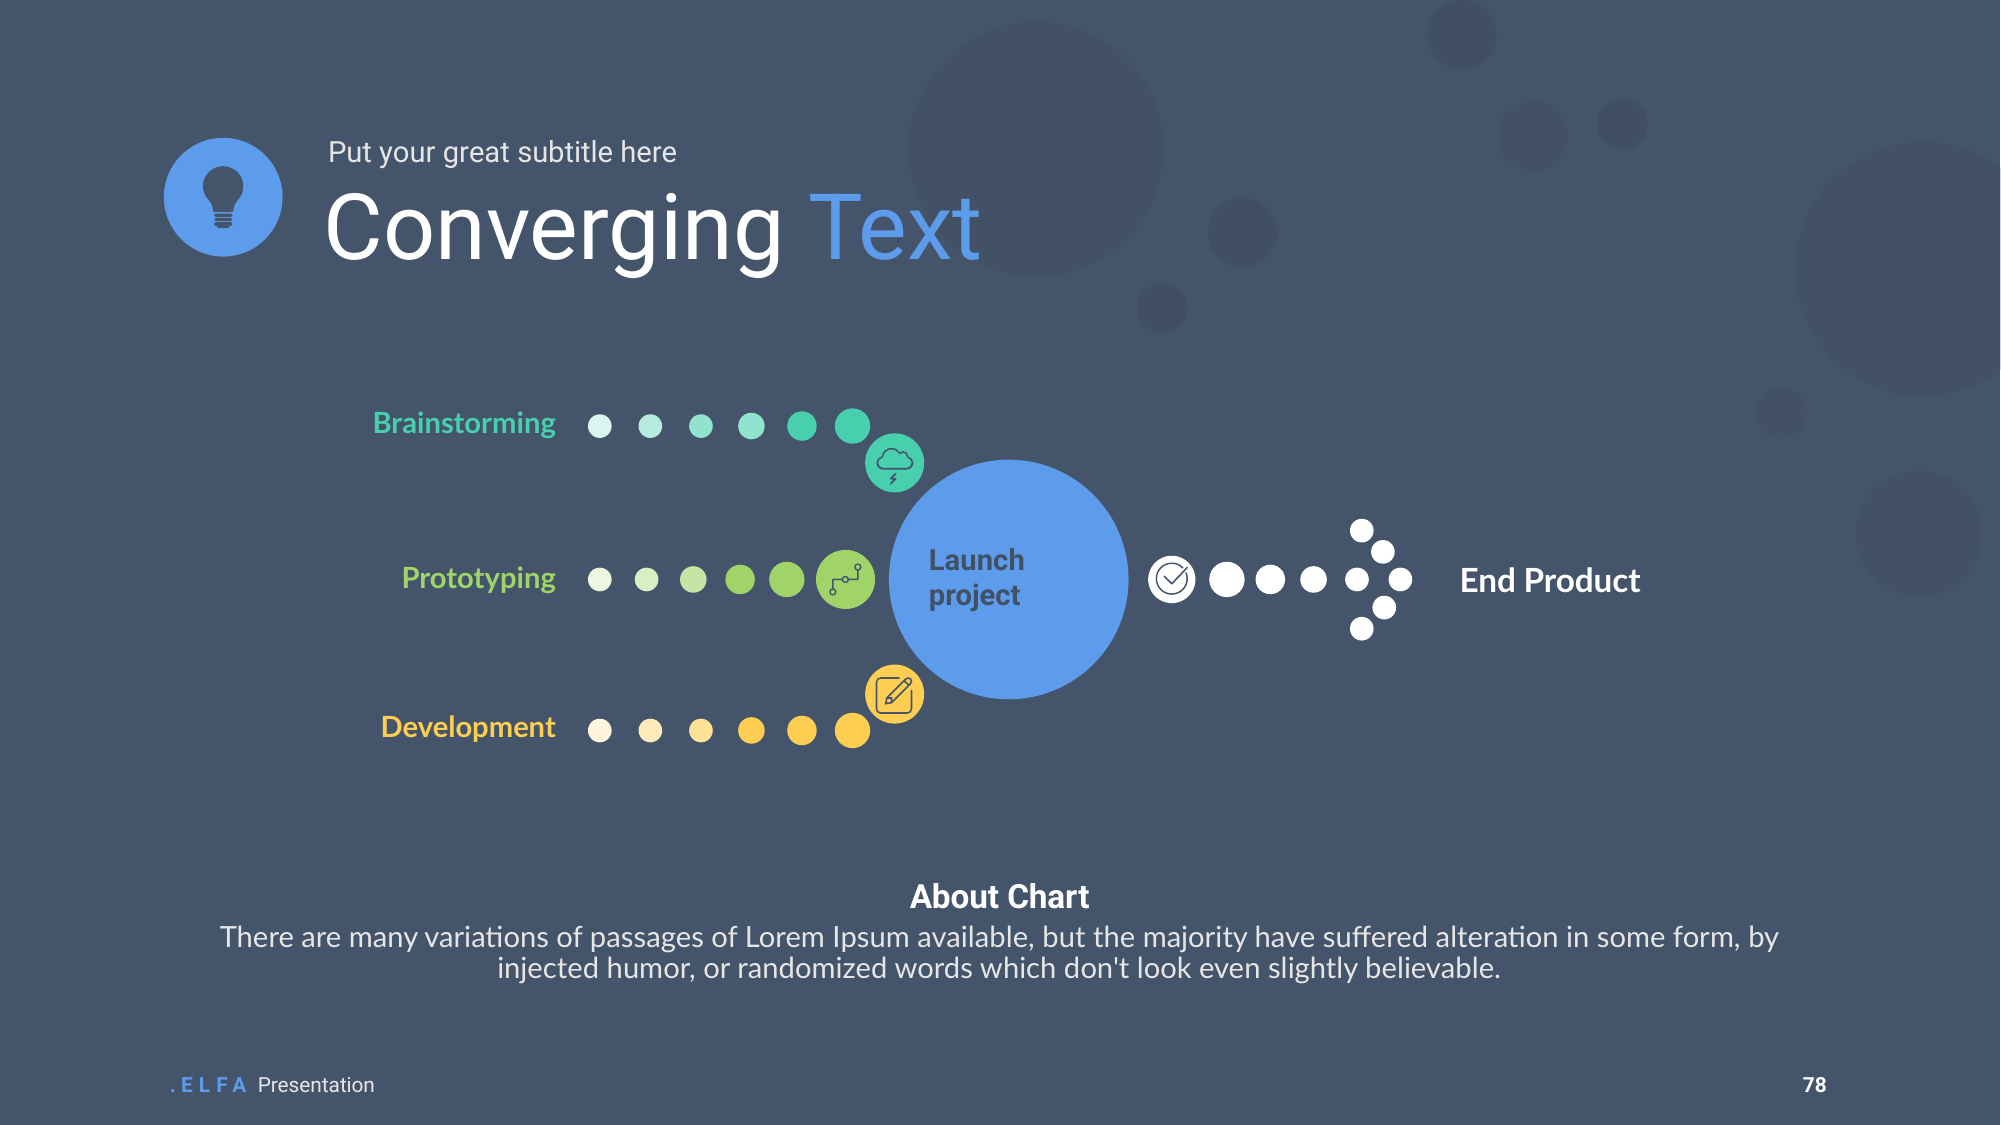

Put your great subtitle here

Converging Text

Brainstorming

Launch project

Prototyping
End Product

Development
About Chart
There are many variations of passages of Lorem Ipsum available, but the majority have suffered alteration in some form, by injected humor, or randomized words which don't look even slightly believable.